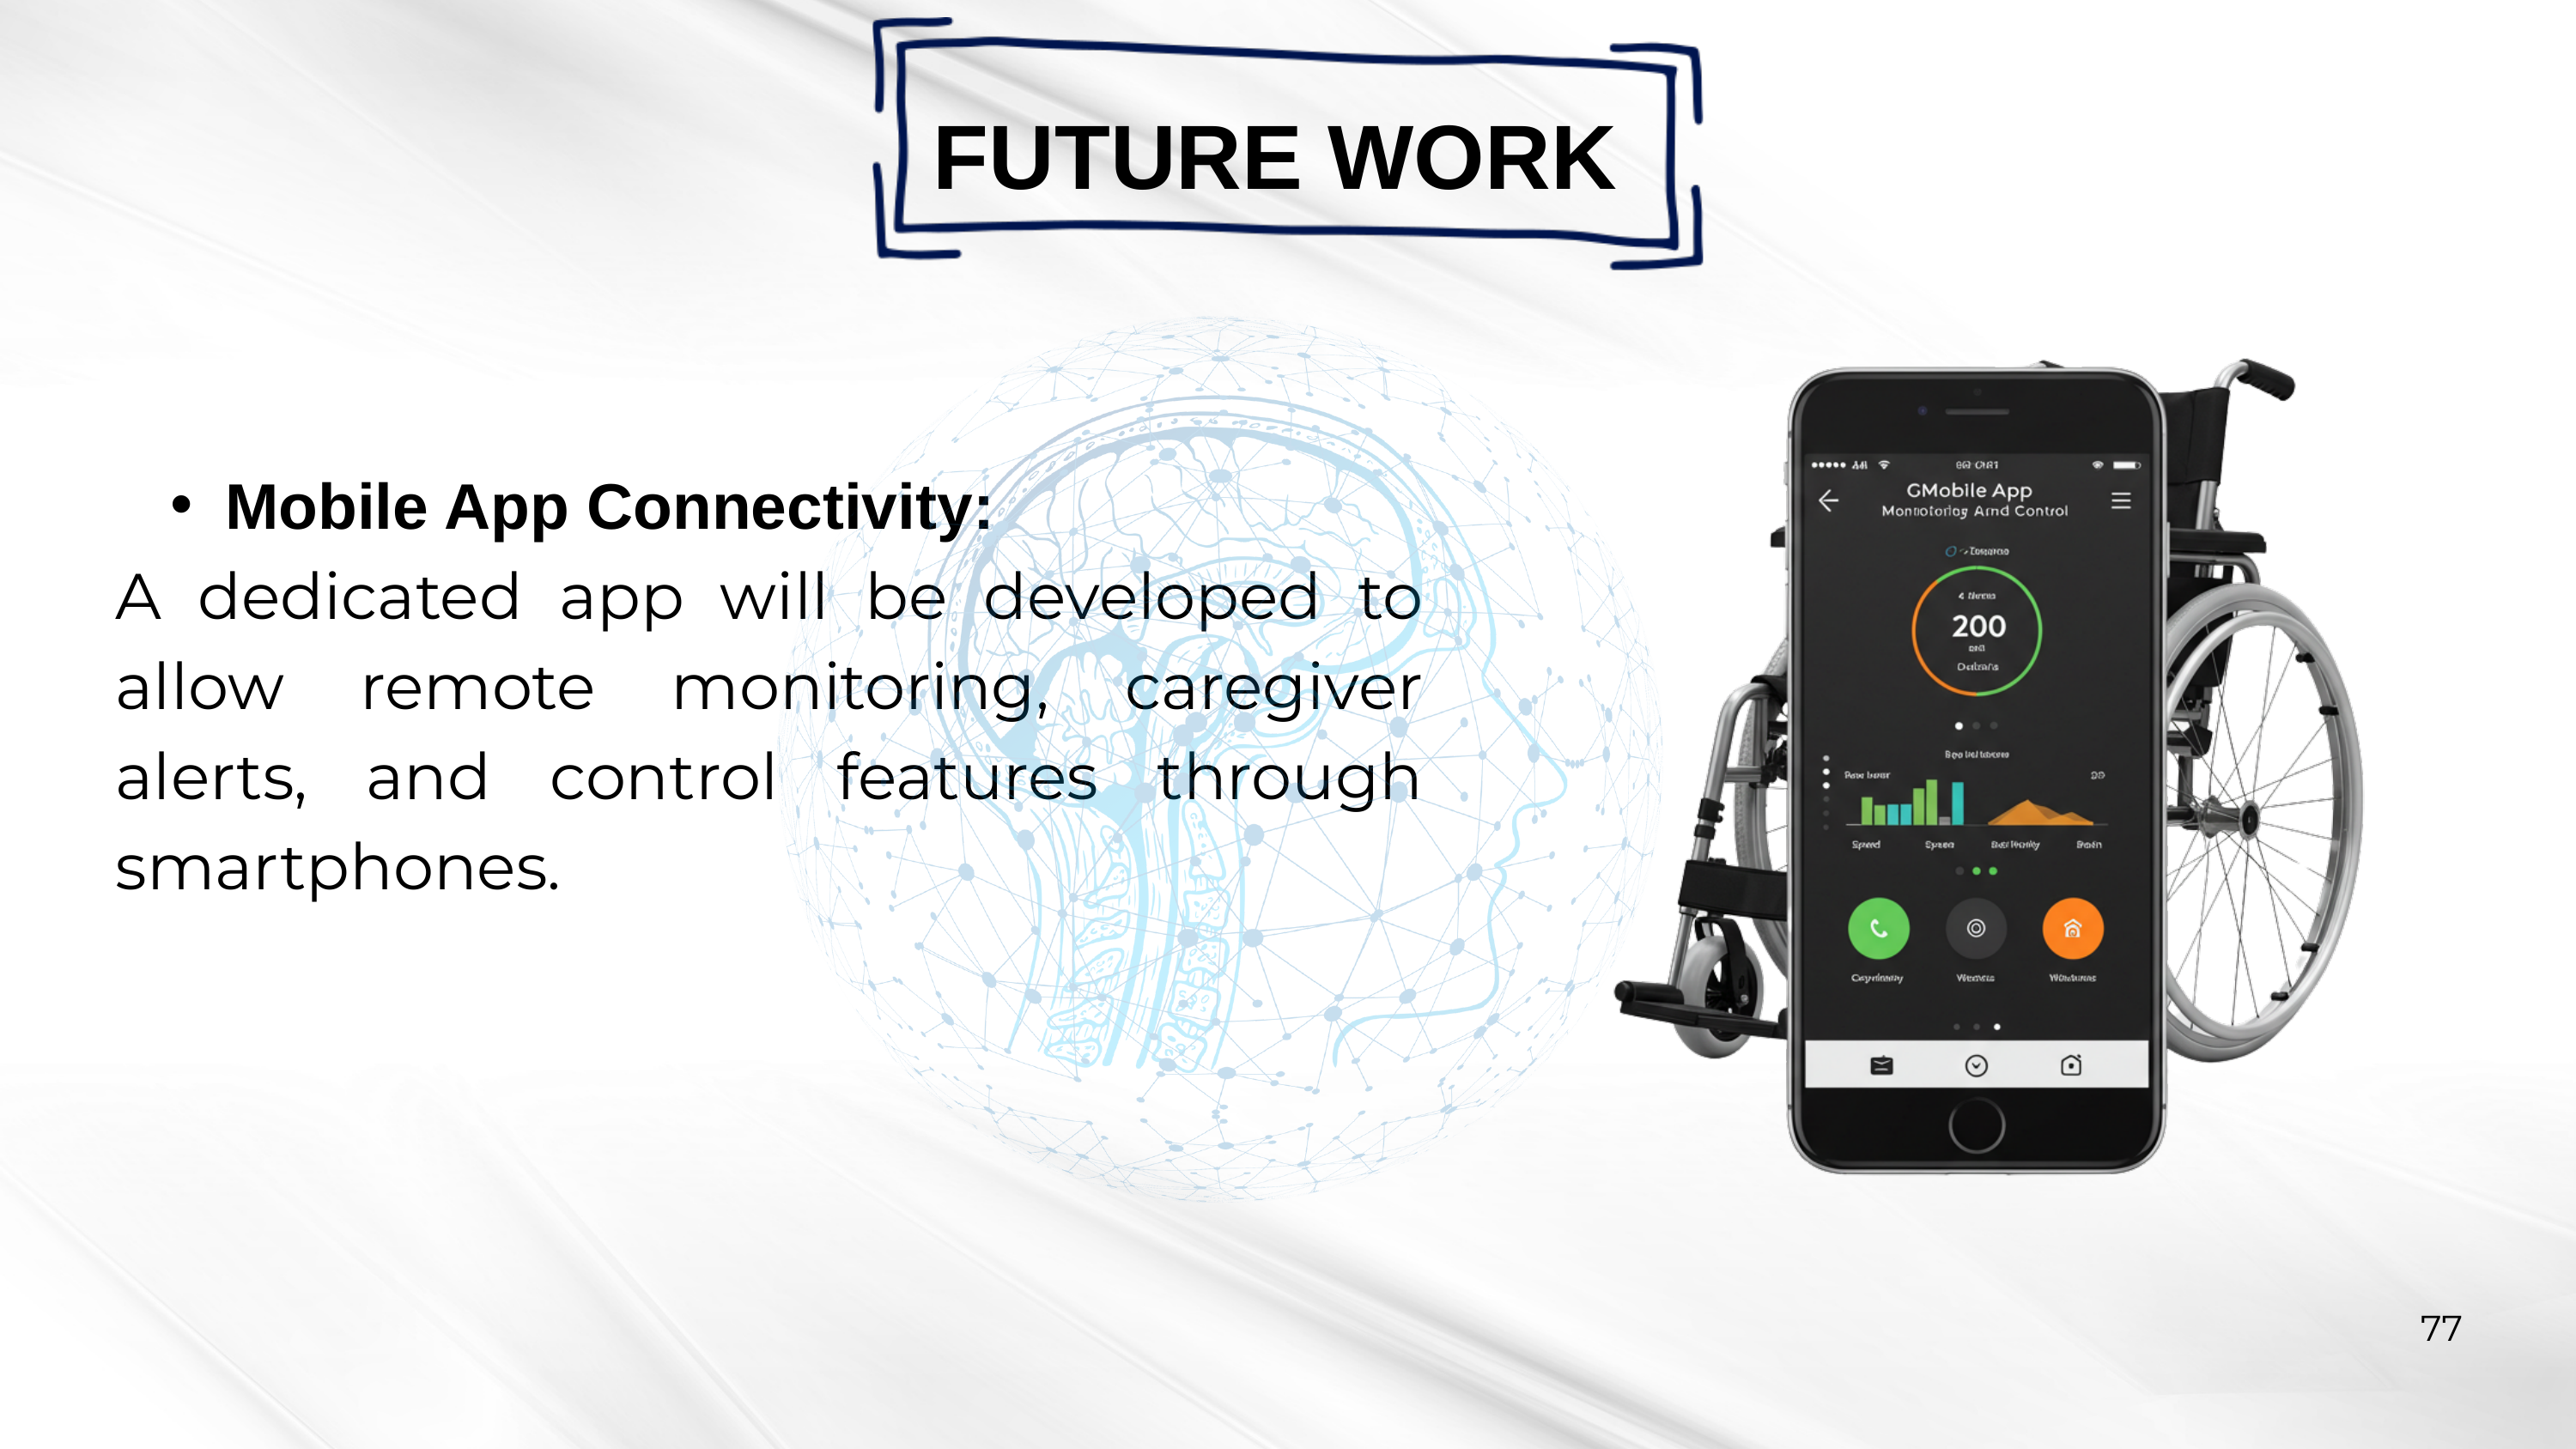

FUTURE WORK

Mobile App Connectivity:
A dedicated app will be developed to allow remote monitoring, caregiver alerts, and control features through smartphones.

77